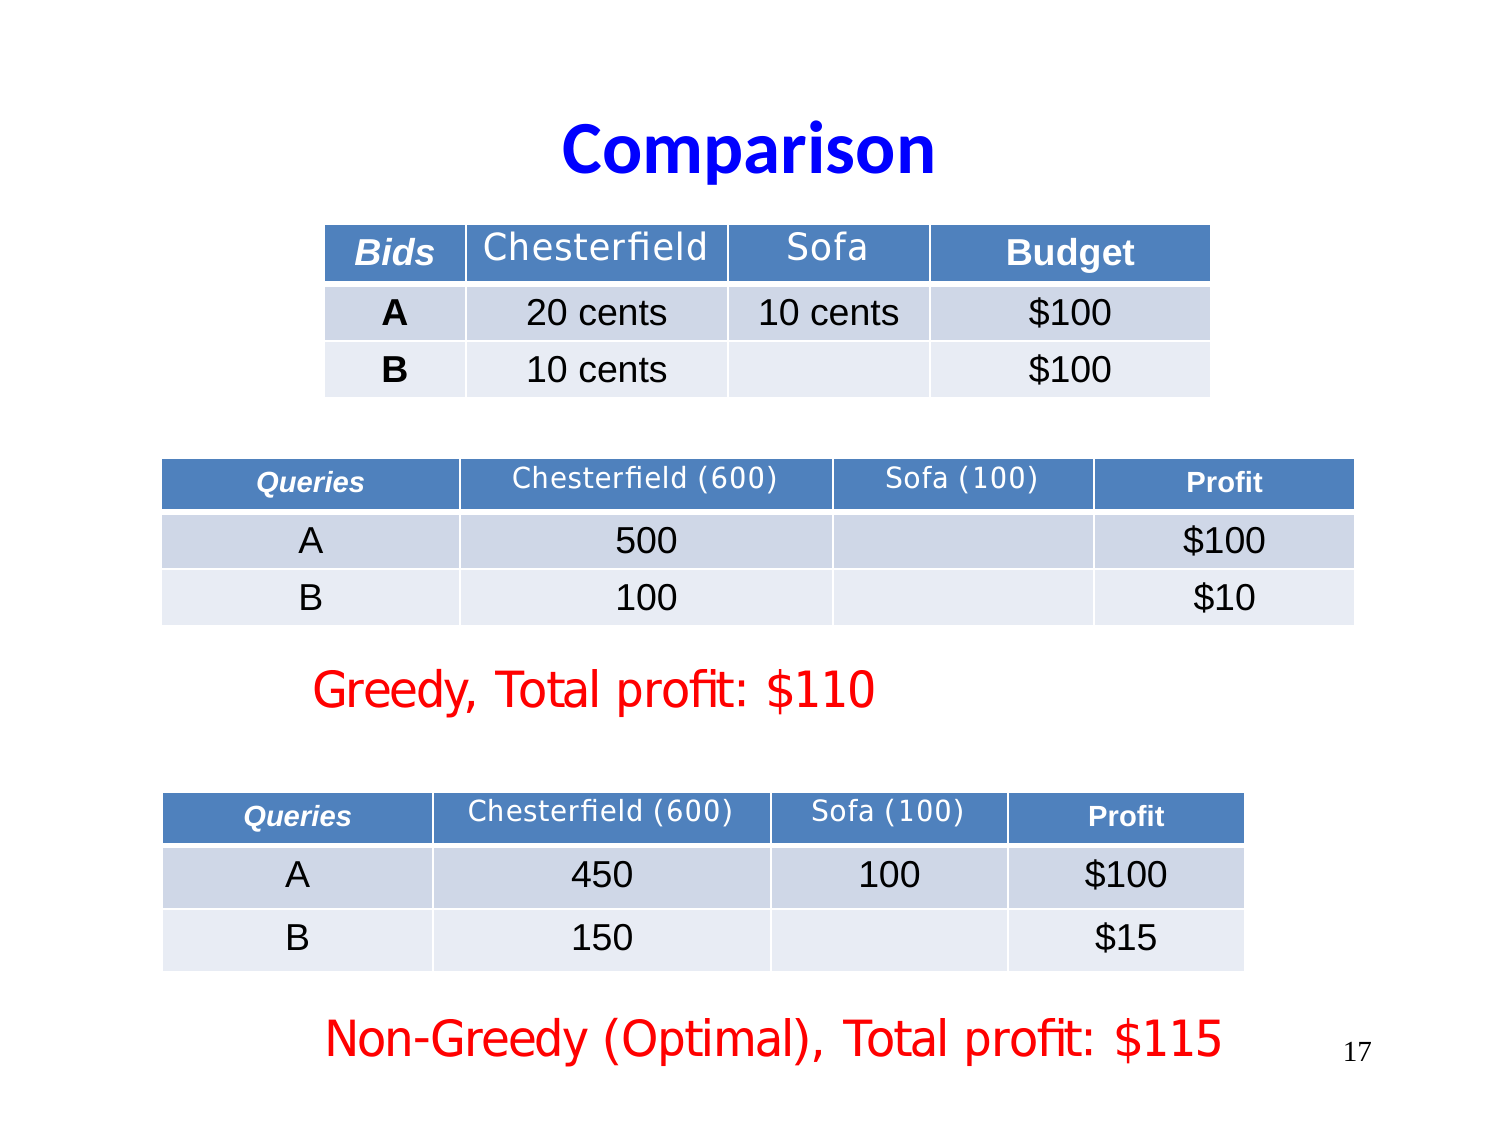

# Comparison
| Bids | Chesterfield | Sofa | Budget |
| --- | --- | --- | --- |
| A | 20 cents | 10 cents | $100 |
| B | 10 cents |  | $100 |
| Queries | Chesterfield (600) | Sofa (100) | Profit |
| --- | --- | --- | --- |
| A | 500 |  | $100 |
| B | 100 |  | $10 |
Greedy, Total profit: $110
| Queries | Chesterfield (600) | Sofa (100) | Profit |
| --- | --- | --- | --- |
| A | 450 | 100 | $100 |
| B | 150 |  | $15 |
Non-Greedy (Optimal), Total profit: $115
17